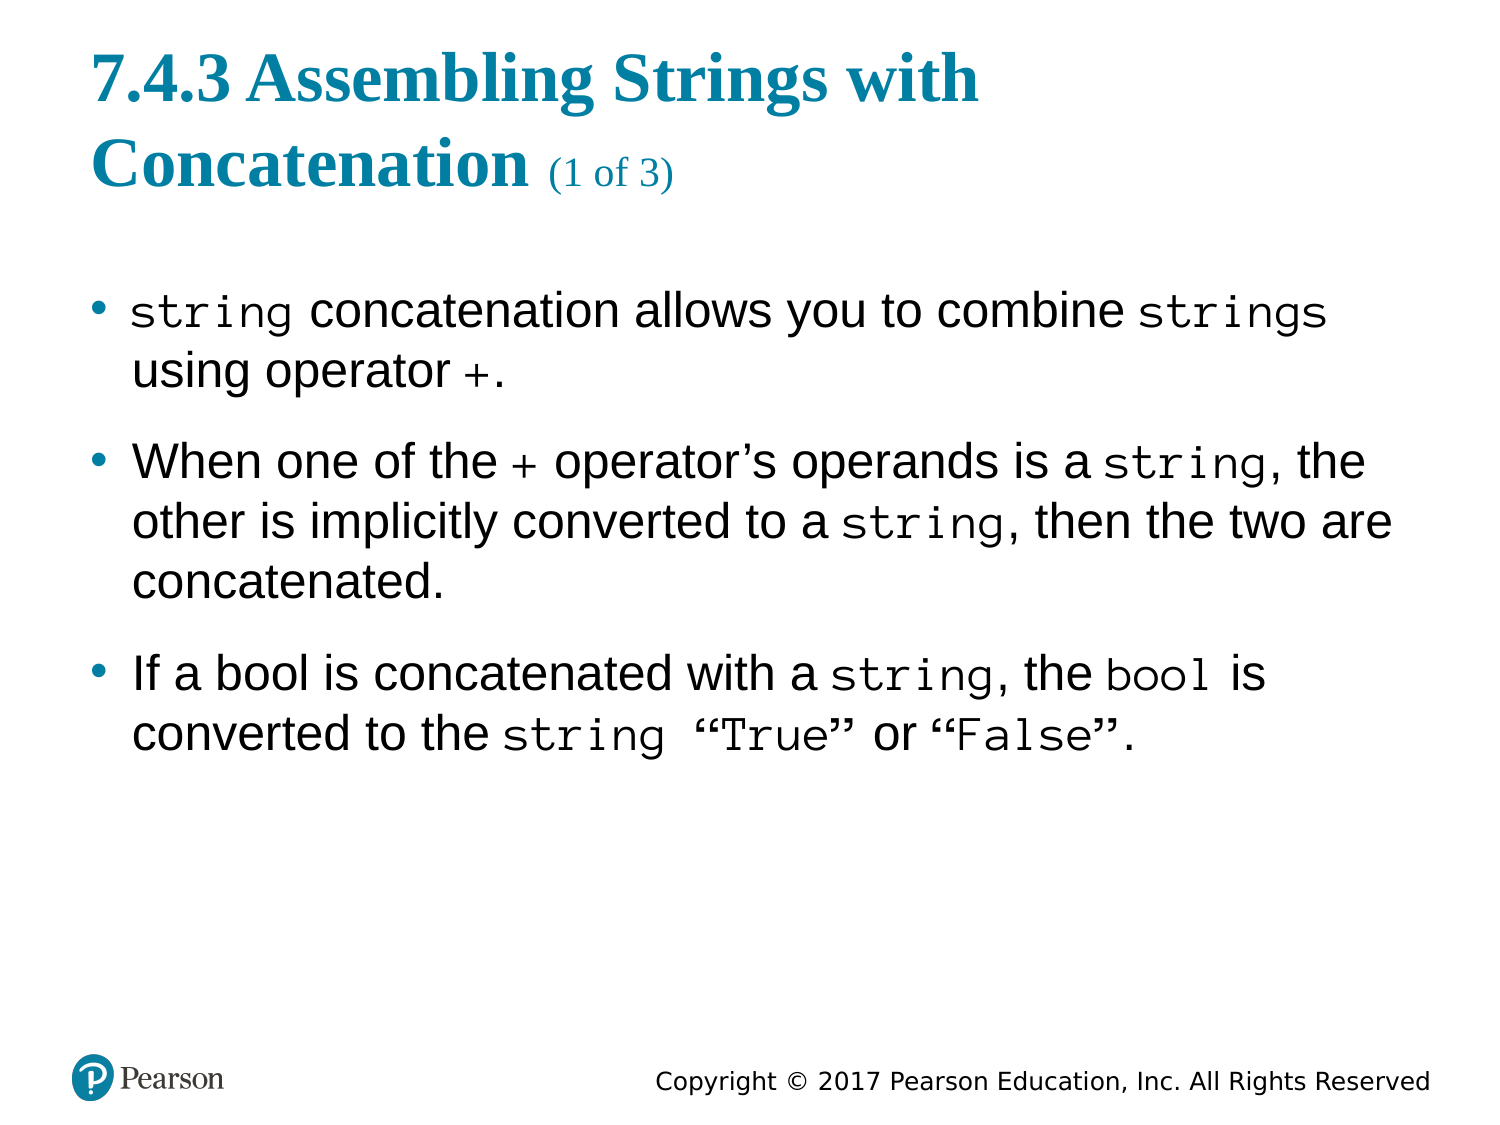

# 7.4.3 Assembling Strings with Concatenation (1 of 3)
string concatenation allows you to combine strings using operator +.
When one of the + operator’s operands is a string, the other is implicitly converted to a string, then the two are concatenated.
If a bool is concatenated with a string, the bool is converted to the string “True” or “False”.